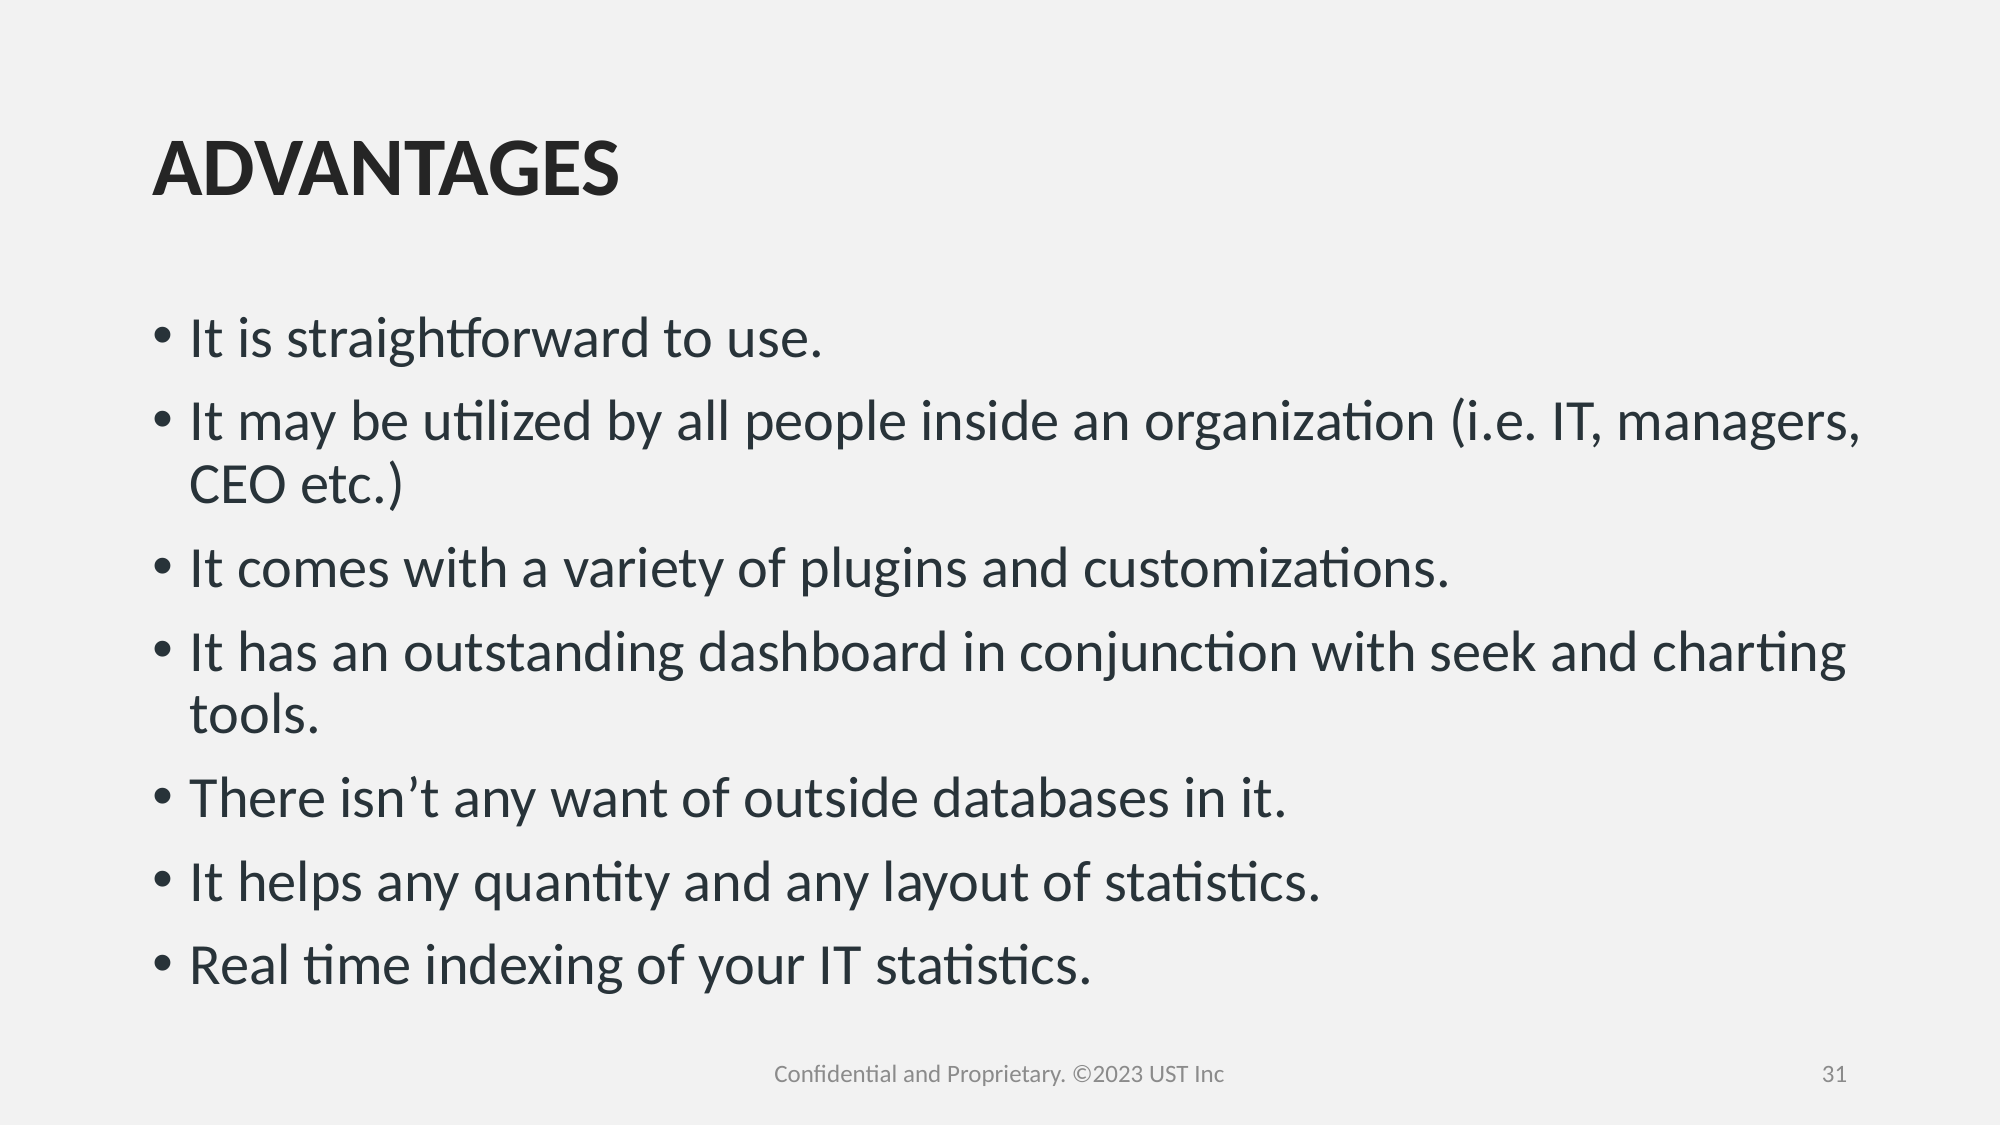

# ADVANTAGES
It is straightforward to use.
It may be utilized by all people inside an organization (i.e. IT, managers, CEO etc.)
It comes with a variety of plugins and customizations.
It has an outstanding dashboard in conjunction with seek and charting tools.
There isn’t any want of outside databases in it.
It helps any quantity and any layout of statistics.
Real time indexing of your IT statistics.

Confidential and Proprietary. ©2023 UST Inc
31